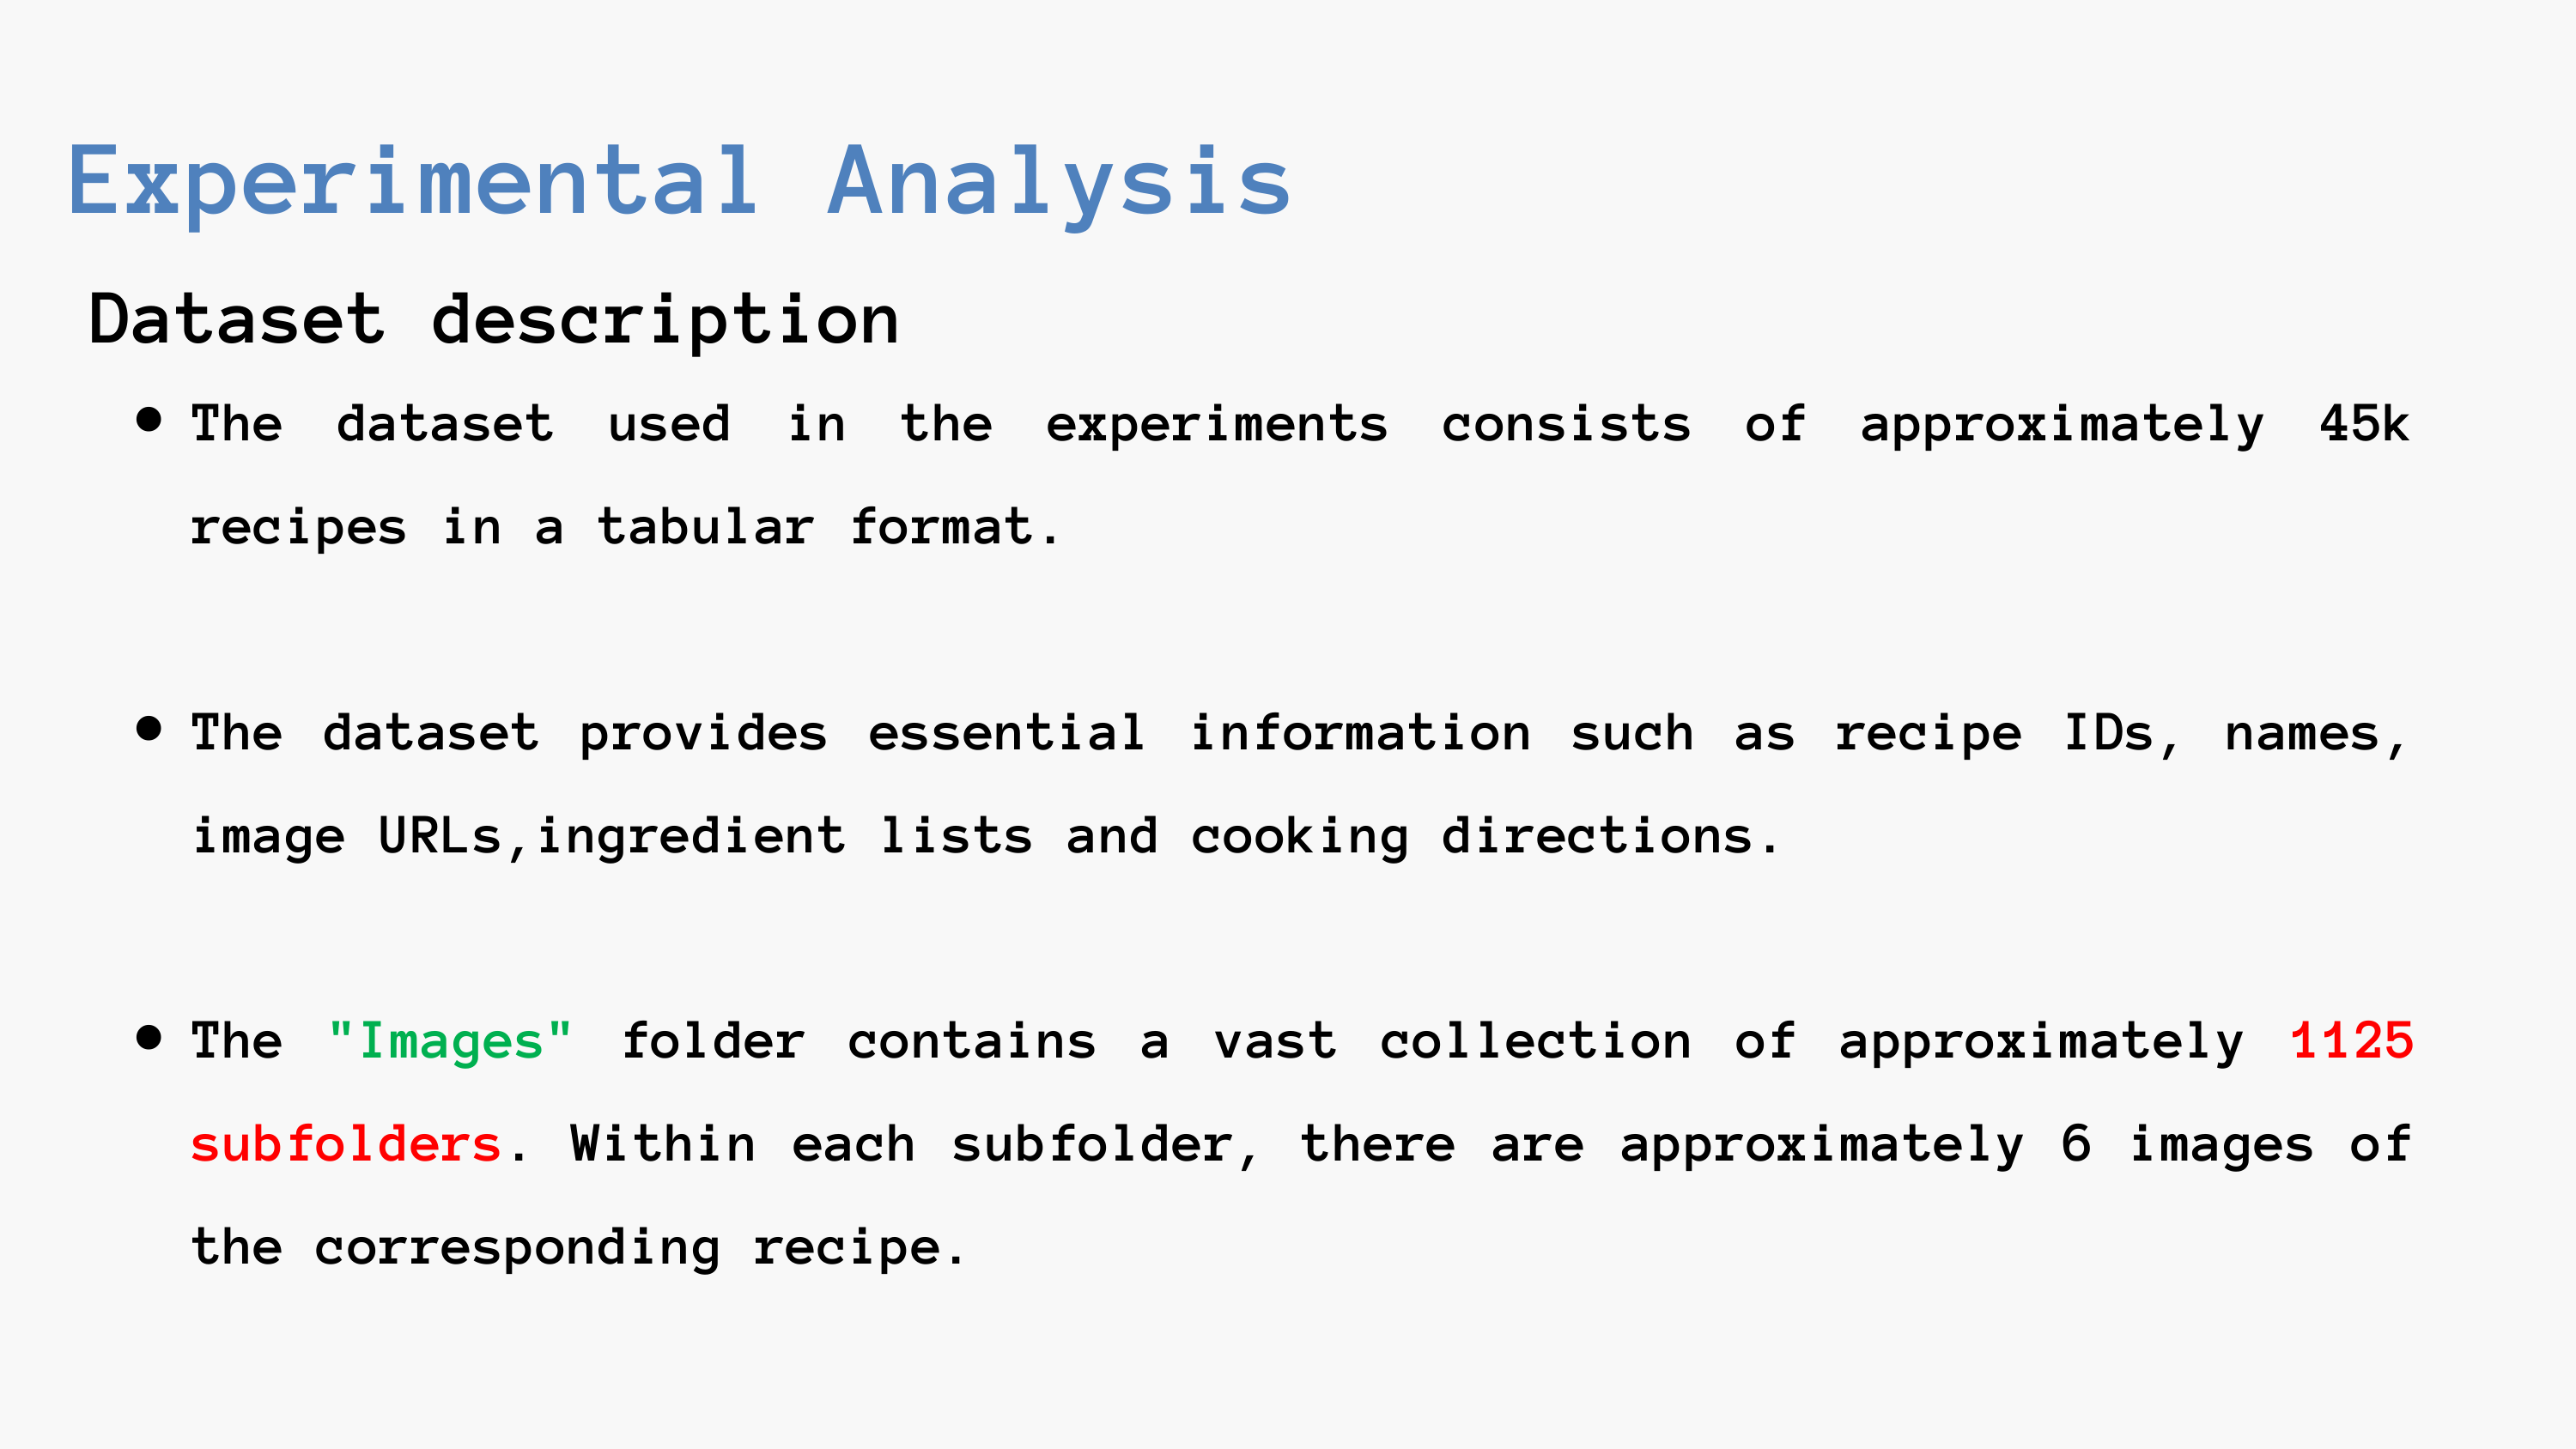

Experimental Analysis
Dataset description

The dataset used in the experiments consists of approximately 45k recipes in a tabular format.

The dataset provides essential information such as recipe IDs, names, image URLs,ingredient lists and cooking directions.

The "Images" folder contains a vast collection of approximately 1125 subfolders. Within each subfolder, there are approximately 6 images of the corresponding recipe.